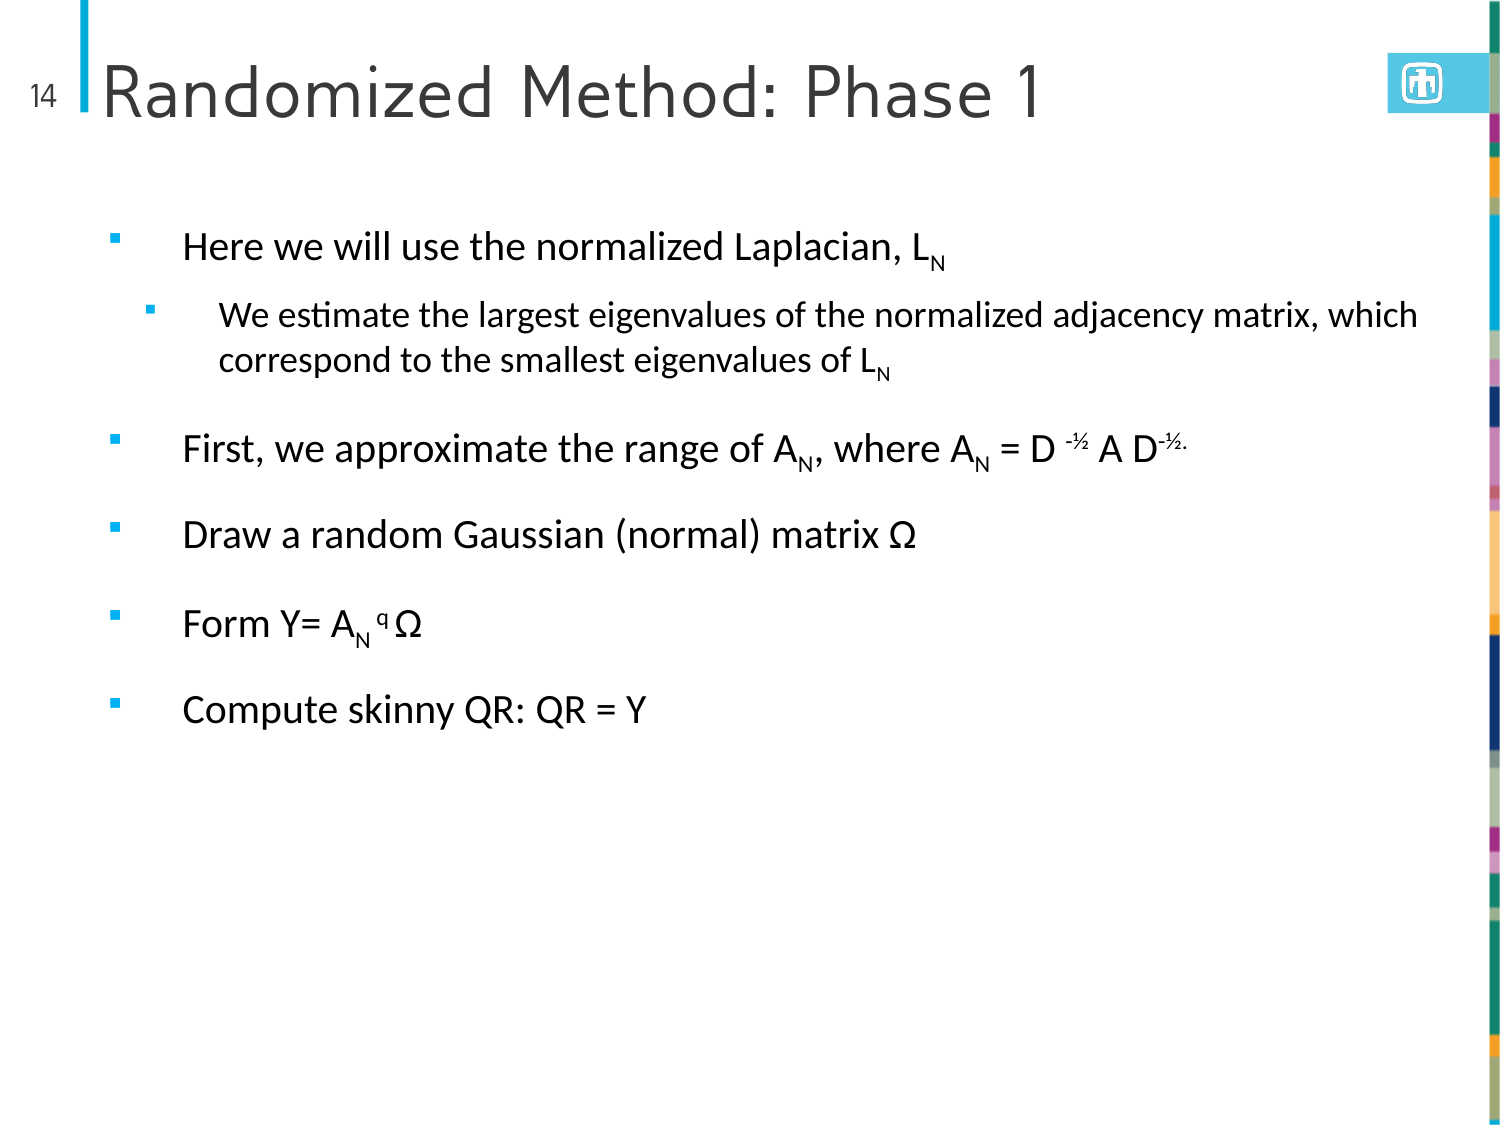

# Randomized Method: Phase 1
14
Here we will use the normalized Laplacian, LN
We estimate the largest eigenvalues of the normalized adjacency matrix, which correspond to the smallest eigenvalues of LN
First, we approximate the range of AN, where AN = D -½ A D-½.
Draw a random Gaussian (normal) matrix Ω
Form Y= AN q Ω
Compute skinny QR: QR = Y